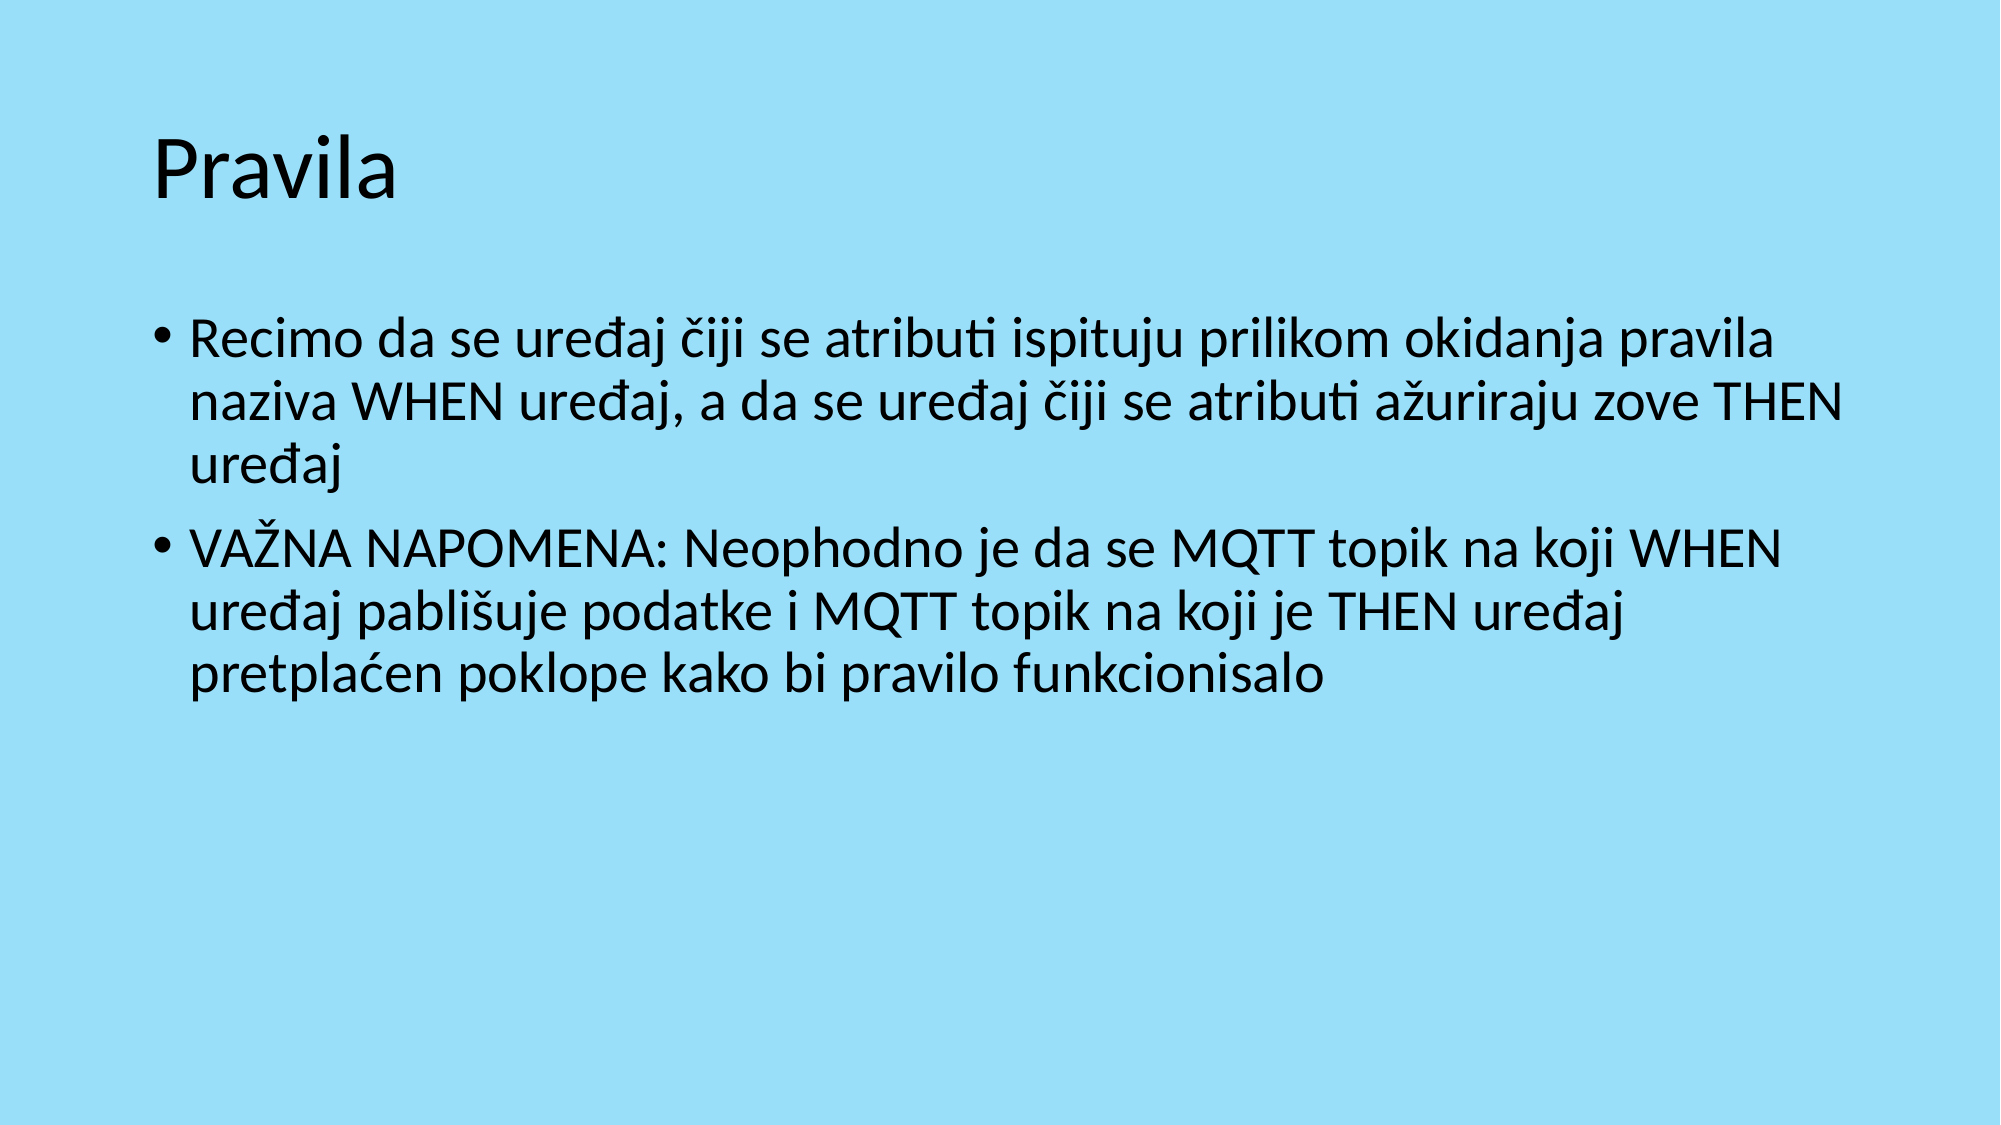

# Pravila
Recimo da se uređaj čiji se atributi ispituju prilikom okidanja pravila naziva WHEN uređaj, a da se uređaj čiji se atributi ažuriraju zove THEN uređaj
VAŽNA NAPOMENA: Neophodno je da se MQTT topik na koji WHEN uređaj pablišuje podatke i MQTT topik na koji je THEN uređaj pretplaćen poklope kako bi pravilo funkcionisalo